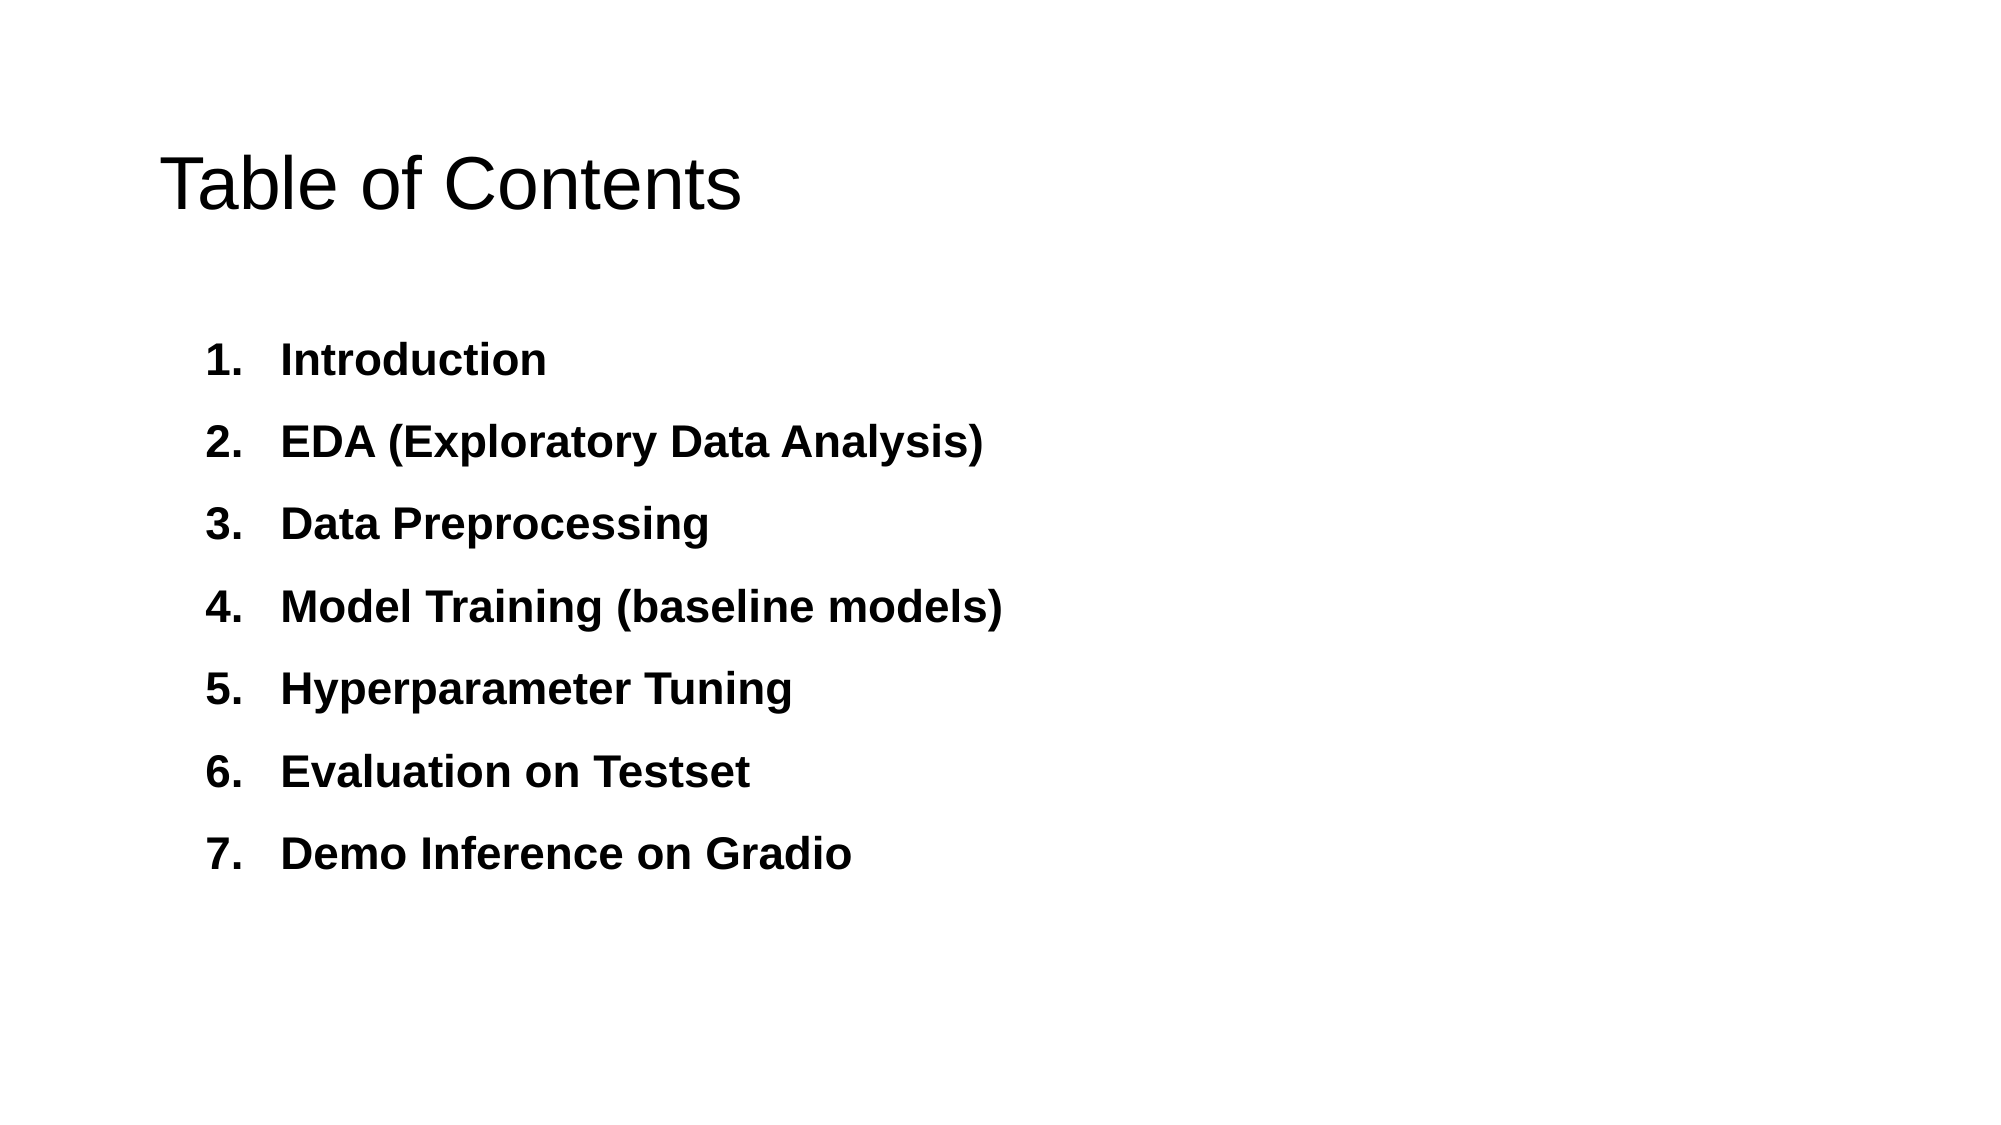

Table of Contents
Introduction
EDA (Exploratory Data Analysis)
Data Preprocessing
Model Training (baseline models)
Hyperparameter Tuning
Evaluation on Testset
Demo Inference on Gradio